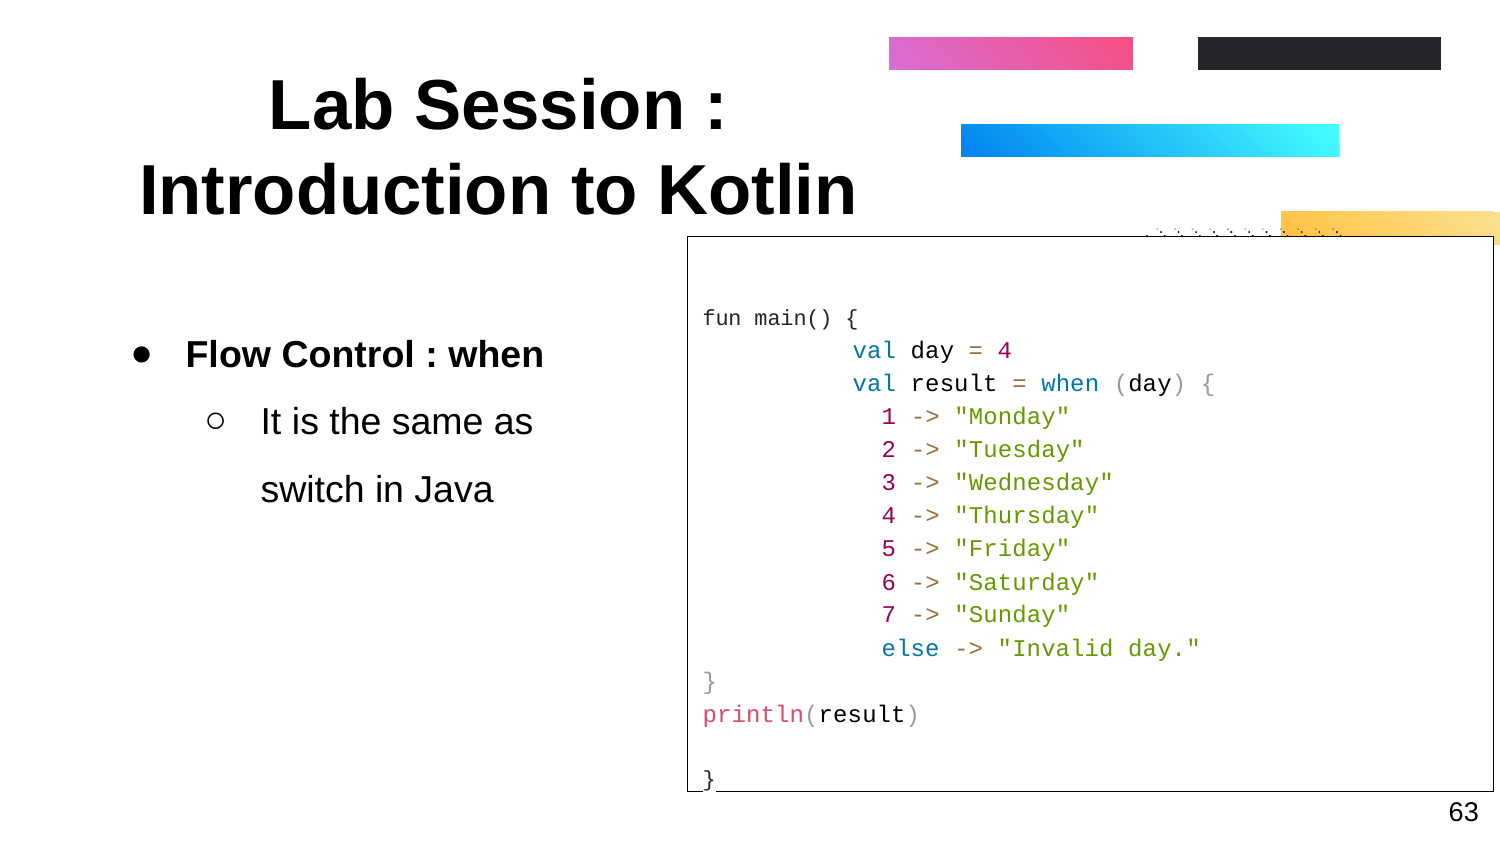

# Lab Session : Introduction to Kotlin
fun main() {
	val day = 4
	val result = when (day) {
	  1 -> "Monday"
	  2 -> "Tuesday"
	  3 -> "Wednesday"
	  4 -> "Thursday"
	  5 -> "Friday"
	  6 -> "Saturday"
	  7 -> "Sunday"
	  else -> "Invalid day."
}
println(result)
}

Flow Control : when
It is the same as
switch in Java

63